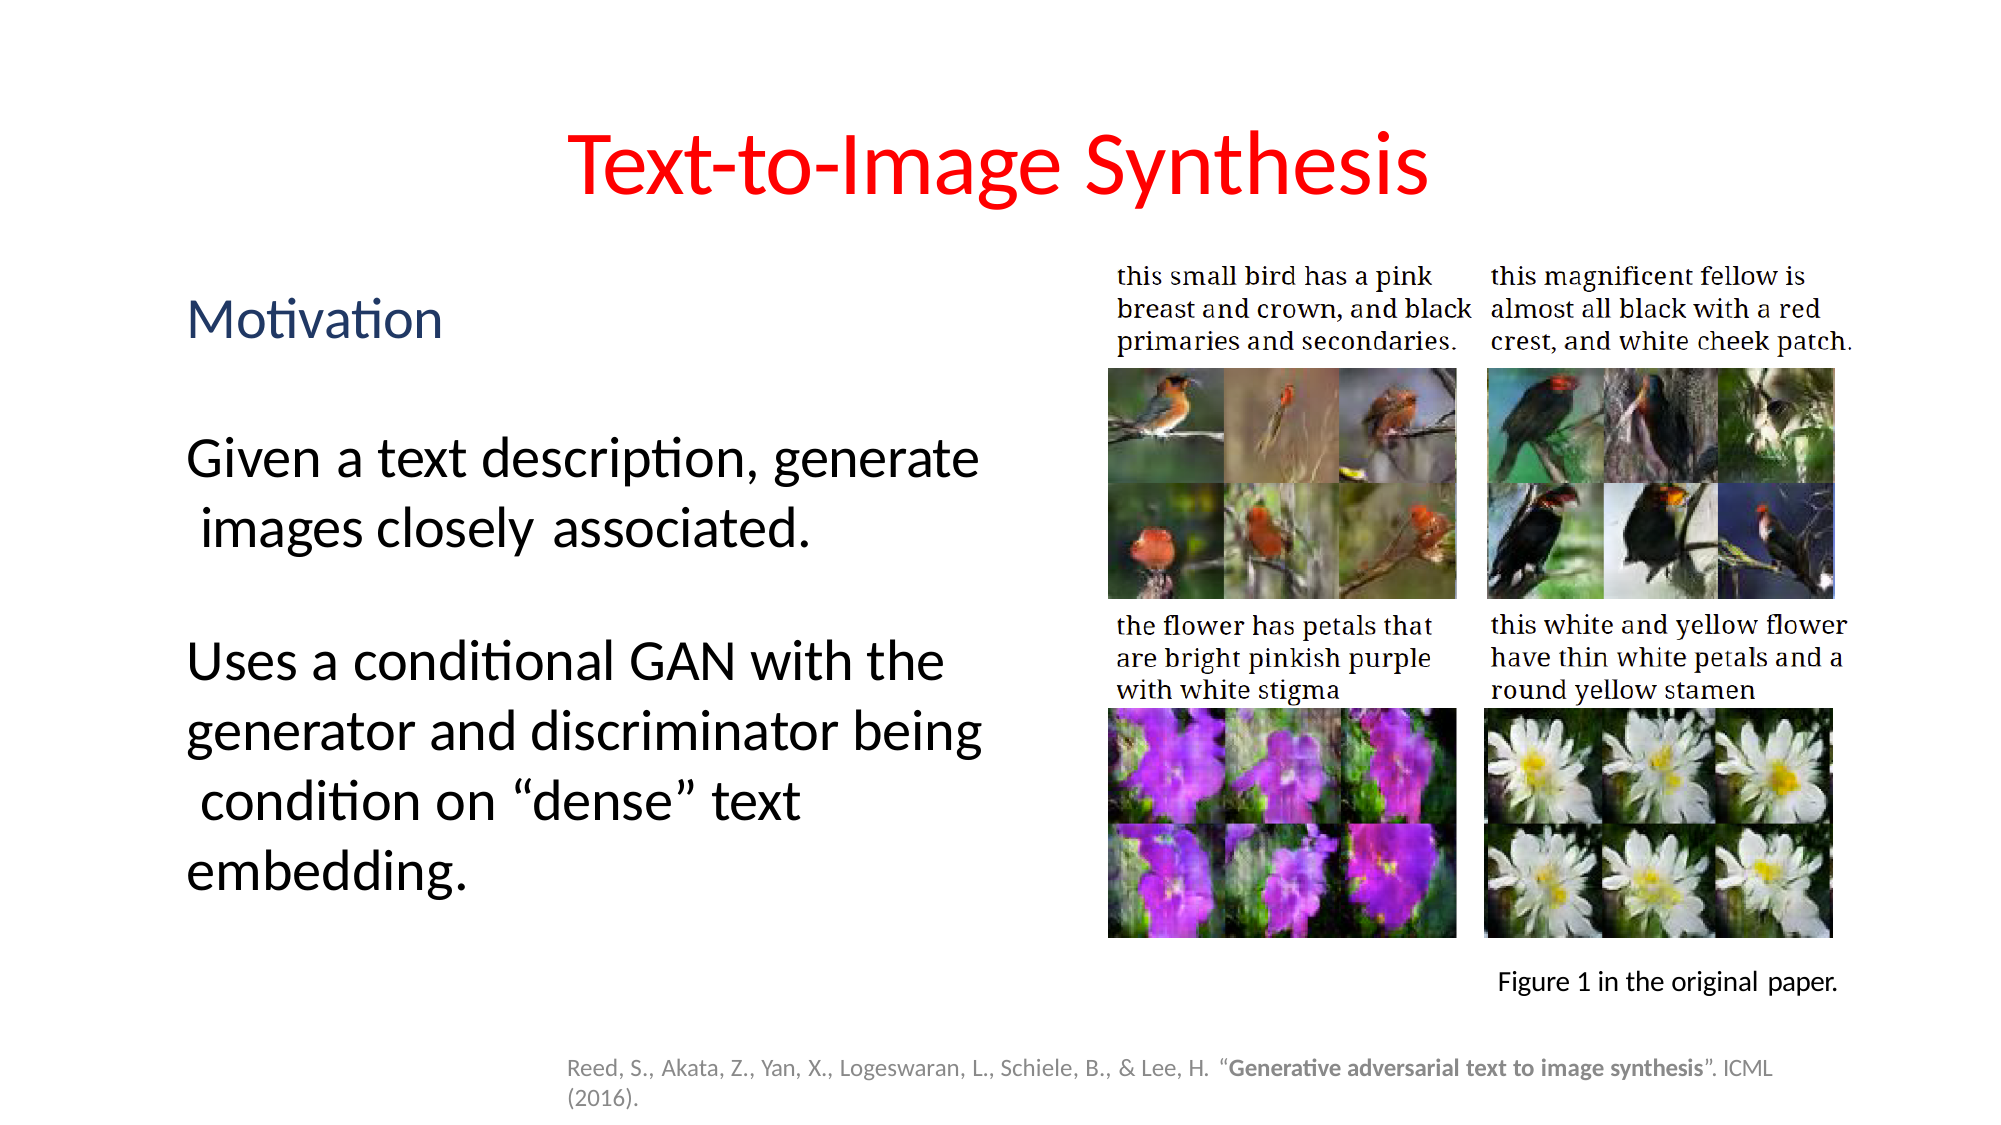

# Text-to-Image Synthesis

Motivation

Given a text description, generate  images closely associated.
Uses a conditional GAN with the  generator and discriminator being  condition on “dense” text  embedding.
Figure 1 in the original paper.
Reed, S., Akata, Z., Yan, X., Logeswaran, L., Schiele, B., & Lee, H. “Generative adversarial text to image synthesis”. ICML (2016).